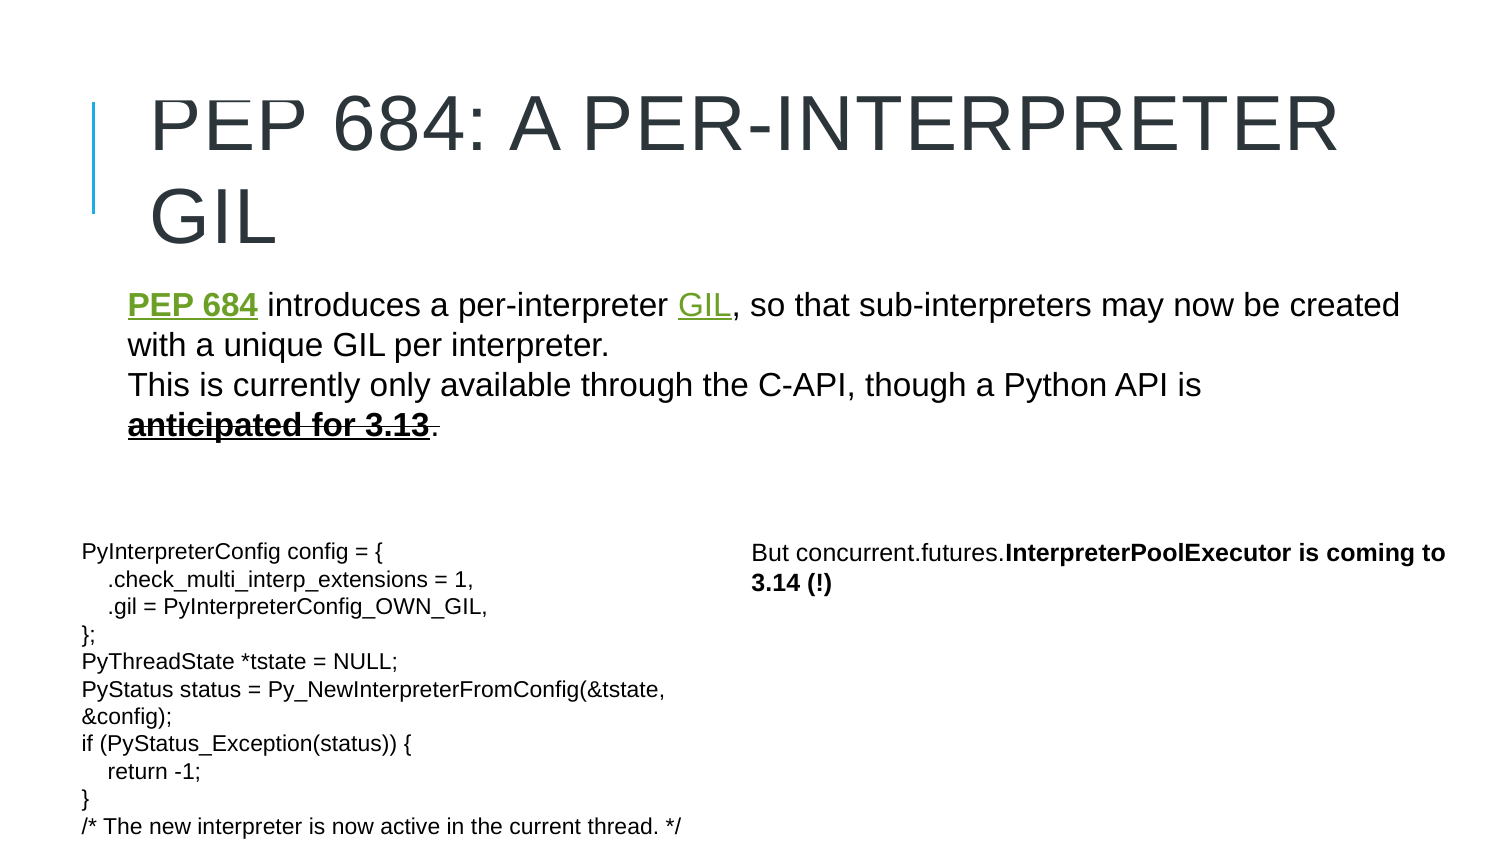

13
# PEP 684: A Per-Interpreter GIL
PEP 684 introduces a per-interpreter GIL, so that sub-interpreters may now be created with a unique GIL per interpreter.
This is currently only available through the C-API, though a Python API is anticipated for 3.13.
PyInterpreterConfig config = {
    .check_multi_interp_extensions = 1,
    .gil = PyInterpreterConfig_OWN_GIL,
};
PyThreadState *tstate = NULL;
PyStatus status = Py_NewInterpreterFromConfig(&tstate, &config);
if (PyStatus_Exception(status)) {
    return -1;
}
/* The new interpreter is now active in the current thread. */
But concurrent.futures.InterpreterPoolExecutor is coming to 3.14 (!)